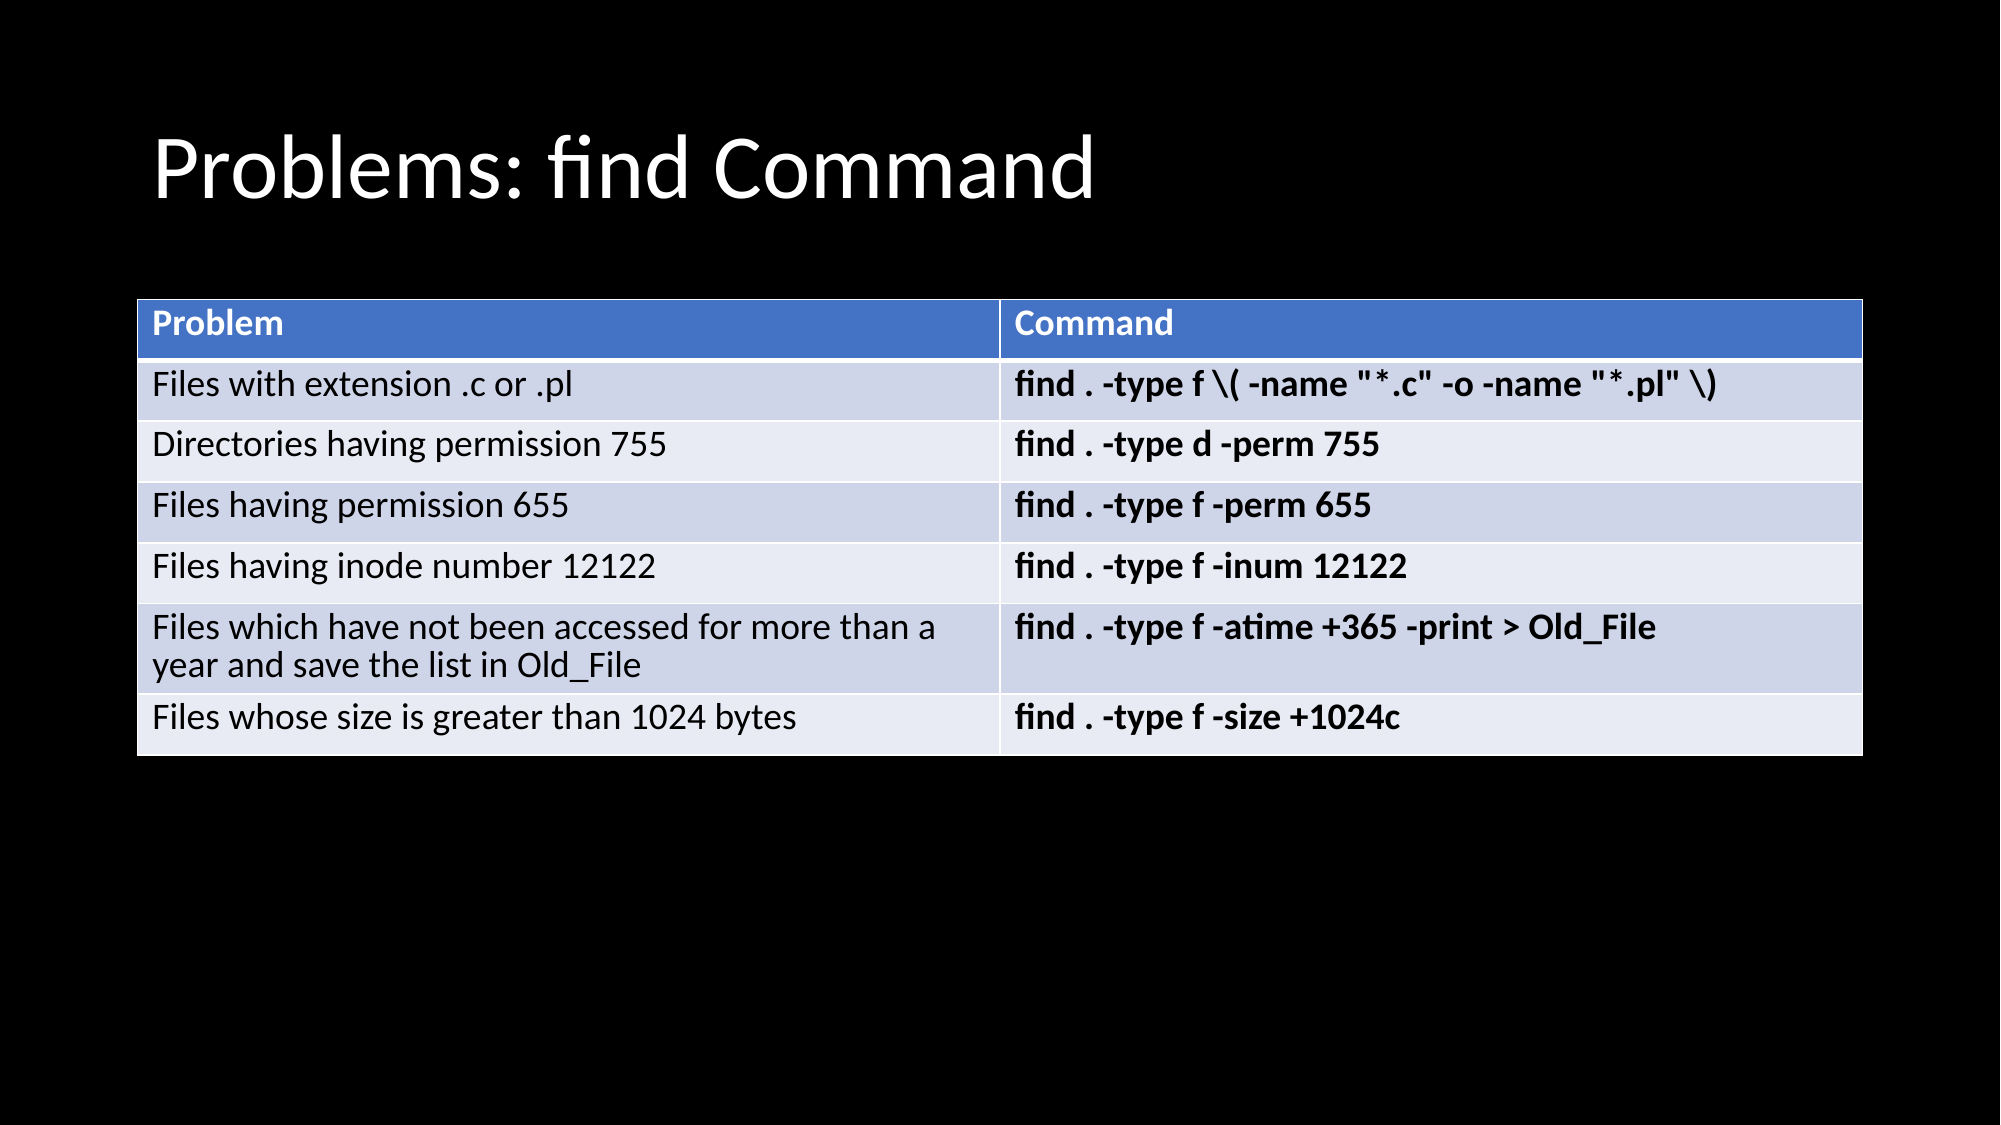

# Problems: find Command
| Problem | Command |
| --- | --- |
| Files with extension .c or .pl | find . -type f \( -name "\*.c" -o -name "\*.pl" \) |
| Directories having permission 755 | find . -type d -perm 755 |
| Files having permission 655 | find . -type f -perm 655 |
| Files having inode number 12122 | find . -type f -inum 12122 |
| Files which have not been accessed for more than a year and save the list in Old\_File | find . -type f -atime +365 -print > Old\_File |
| Files whose size is greater than 1024 bytes | find . -type f -size +1024c |